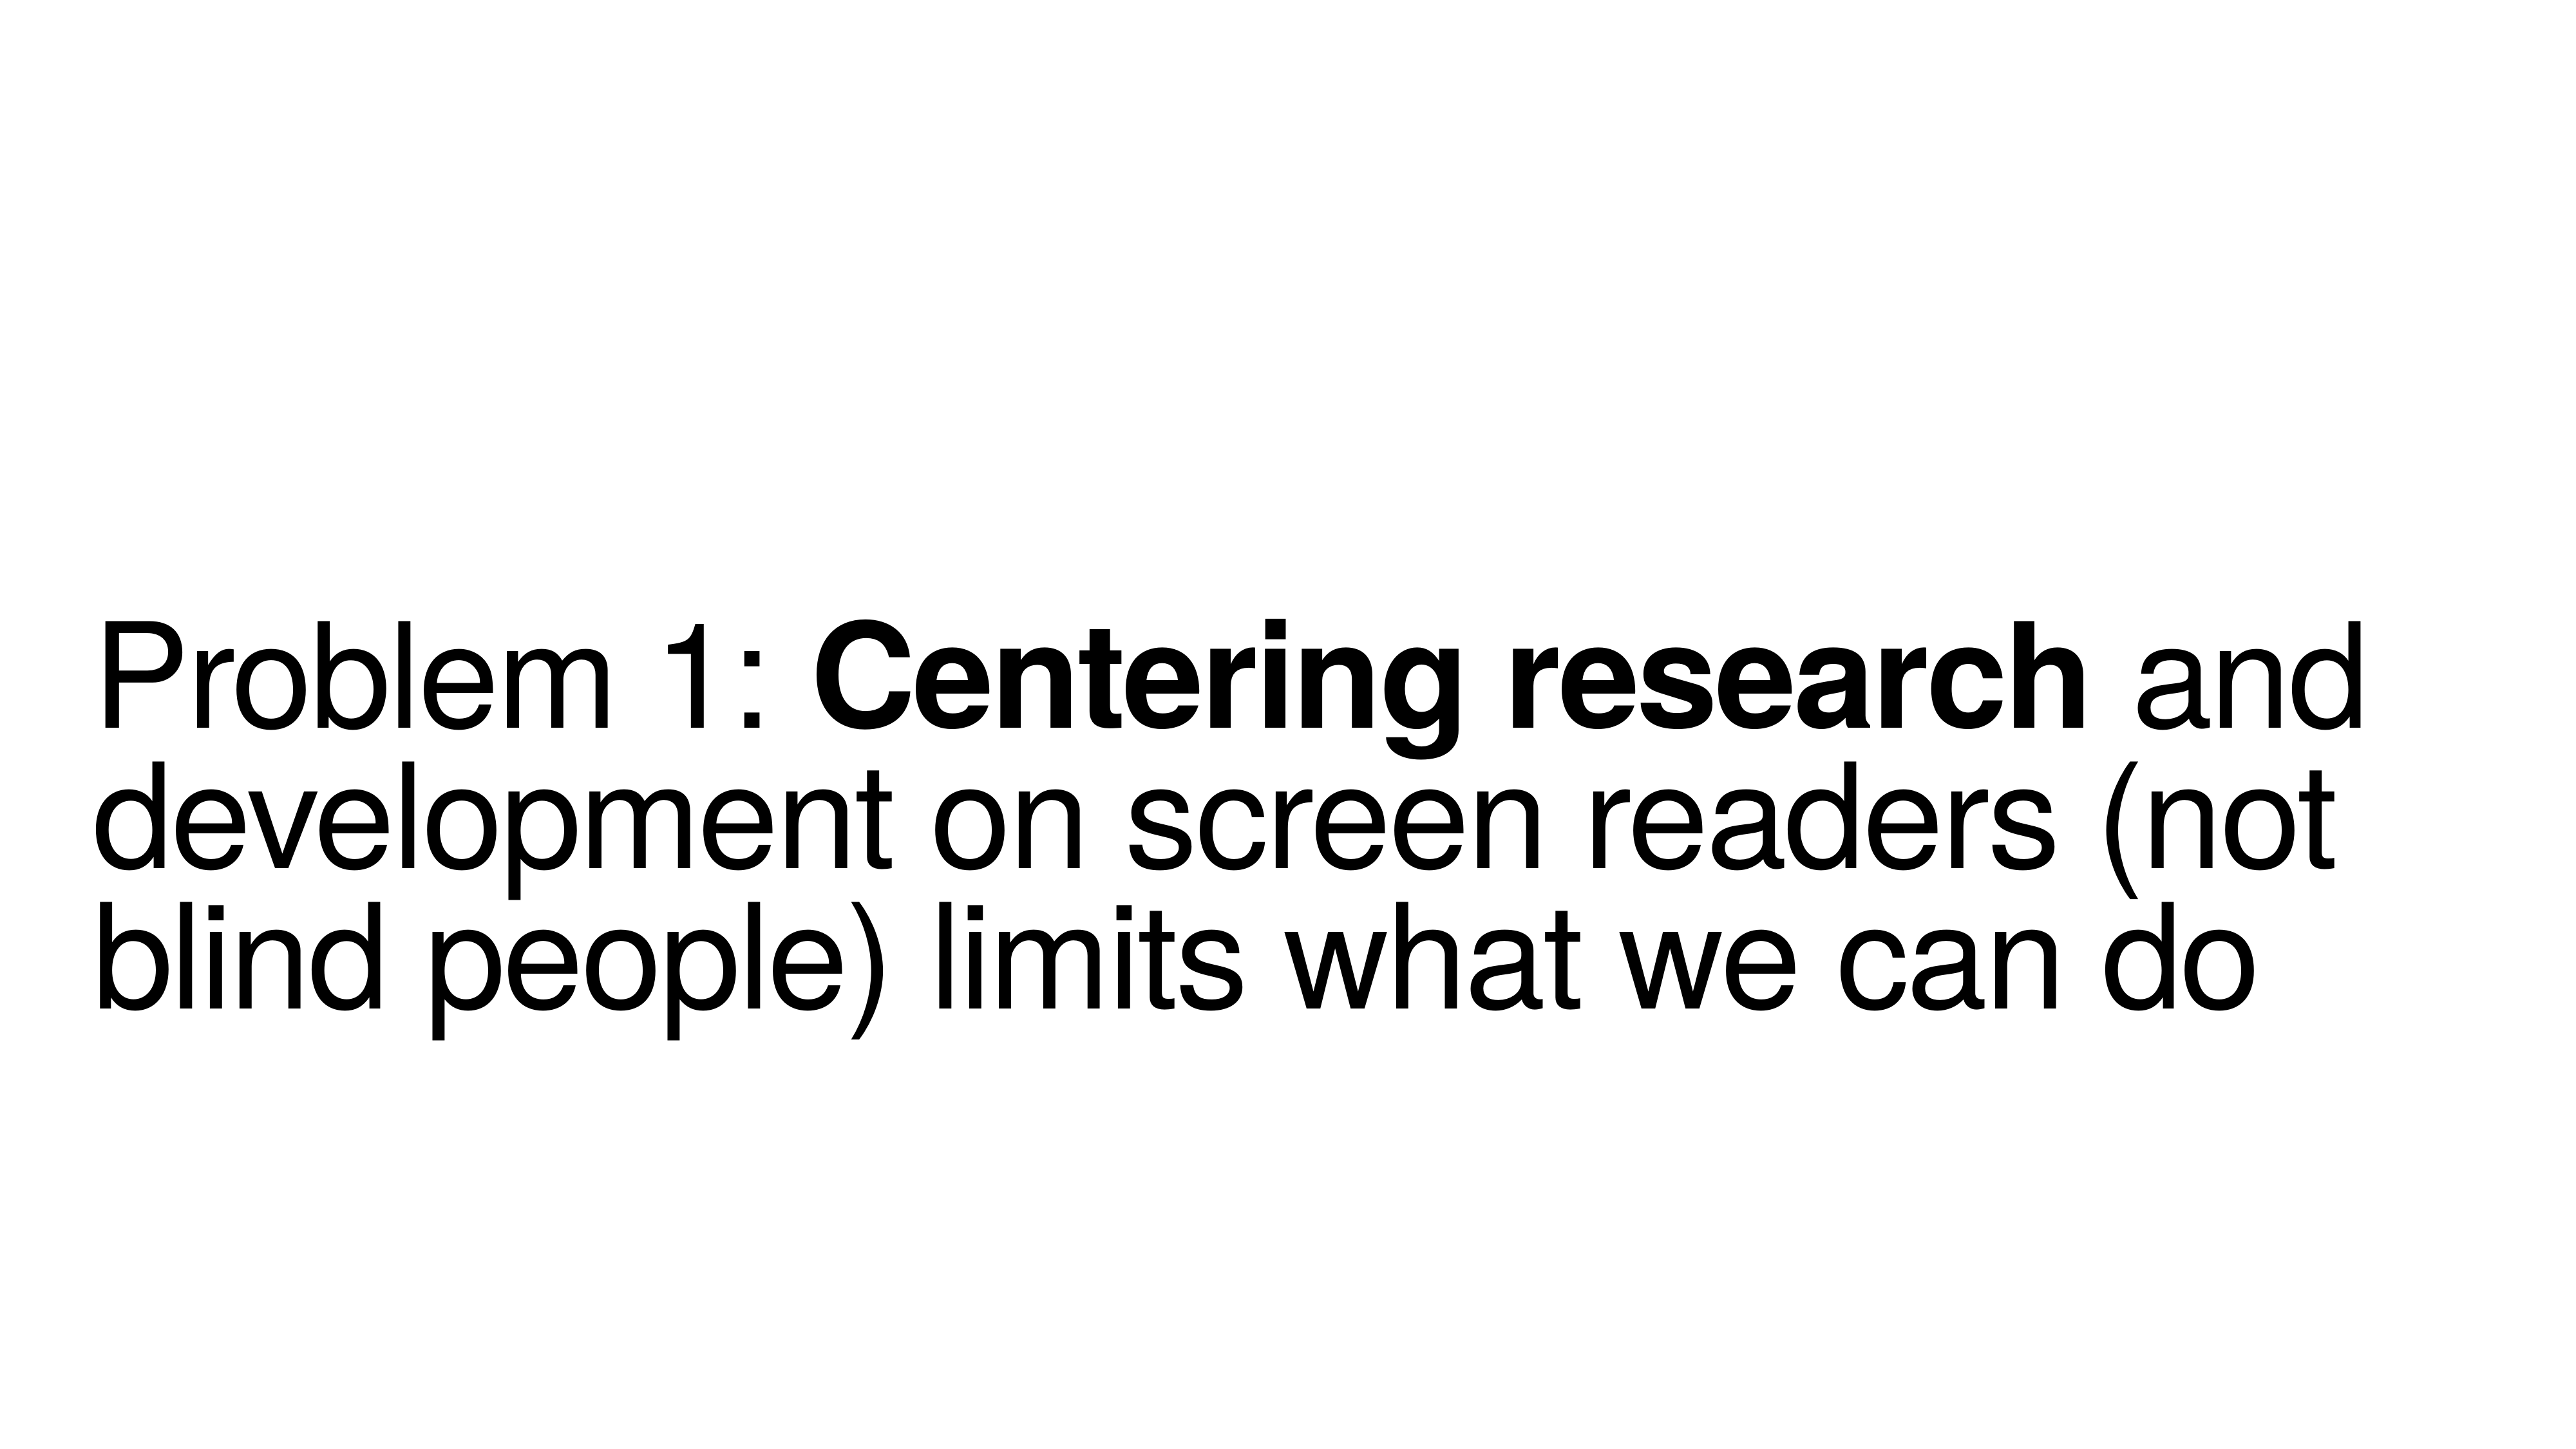

# Problem 1: Centering research and development on screen readers (not blind people) limits what we can do
133